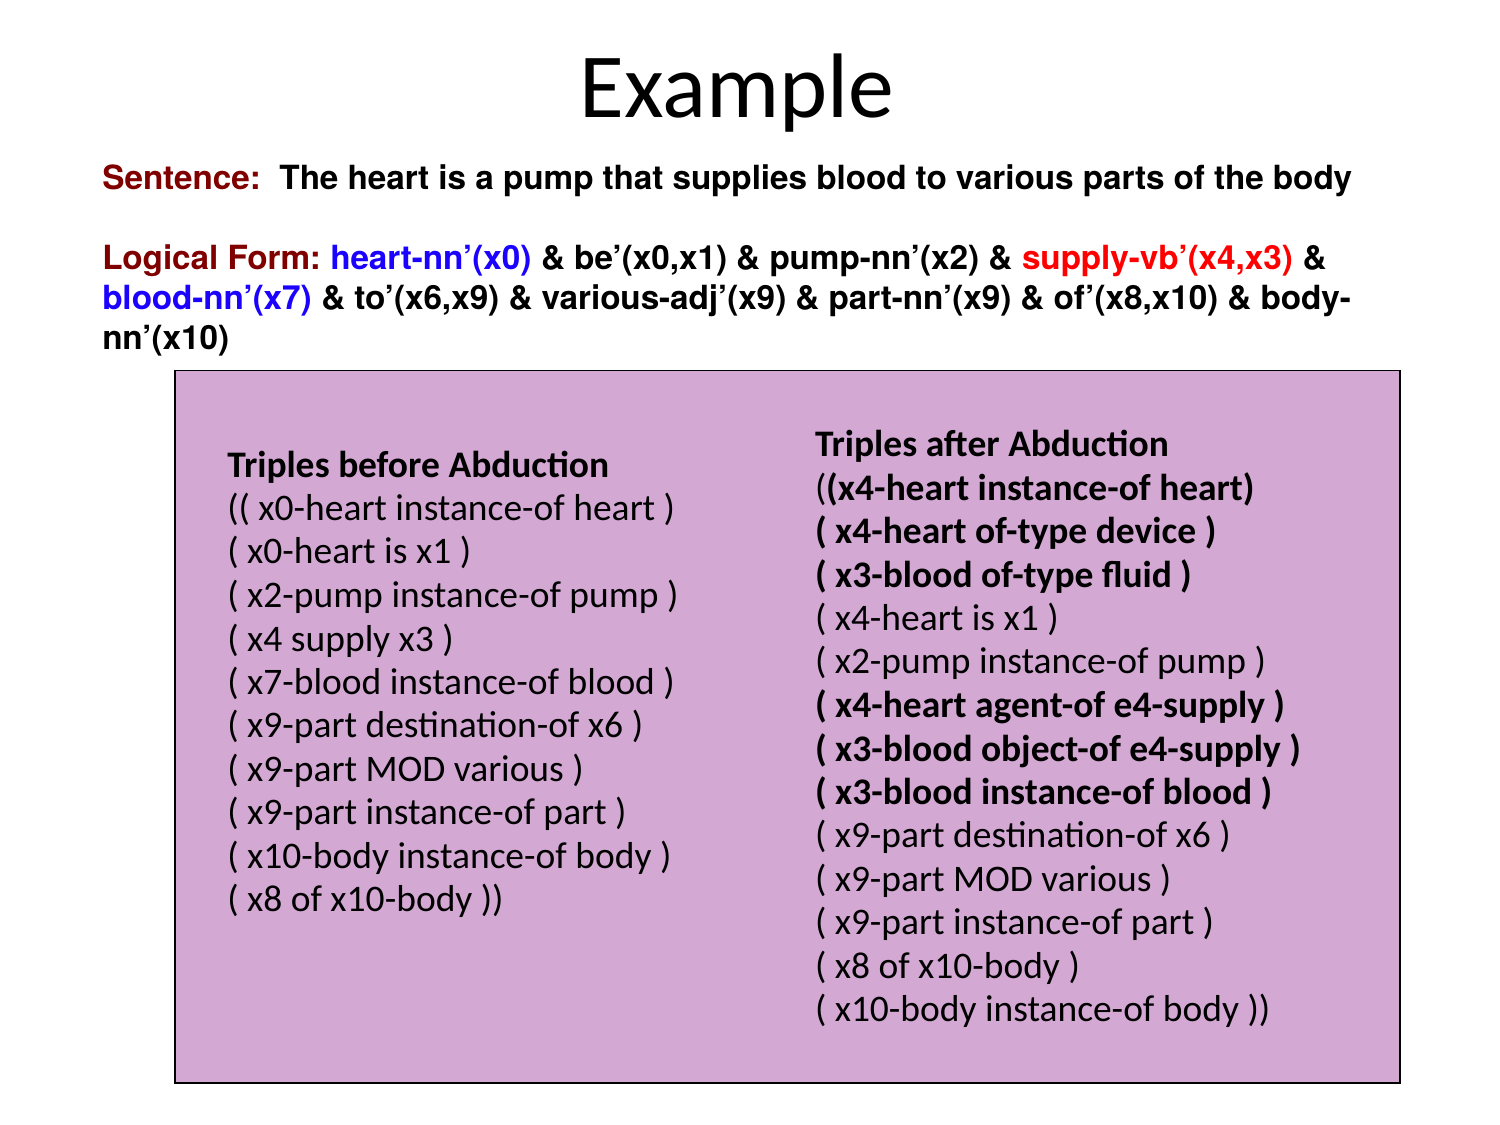

# Example
Sentence:  The heart is a pump that supplies blood to various parts of the body
Logical Form: heart-nn’(x0) & be’(x0,x1) & pump-nn’(x2) & supply-vb’(x4,x3) & blood-nn’(x7) & to’(x6,x9) & various-adj’(x9) & part-nn’(x9) & of’(x8,x10) & body-nn’(x10)

Triples before Abduction
(( x0-heart instance-of heart )
( x0-heart is x1 )
( x2-pump instance-of pump )
( x4 supply x3 )
( x7-blood instance-of blood )
( x9-part destination-of x6 )
( x9-part MOD various )
( x9-part instance-of part )
( x10-body instance-of body )
( x8 of x10-body ))
Triples after Abduction
((x4-heart instance-of heart)
( x4-heart of-type device )
( x3-blood of-type fluid )
( x4-heart is x1 )
( x2-pump instance-of pump )
( x4-heart agent-of e4-supply )
( x3-blood object-of e4-supply )
( x3-blood instance-of blood )
( x9-part destination-of x6 )
( x9-part MOD various )
( x9-part instance-of part )
( x8 of x10-body )
( x10-body instance-of body ))